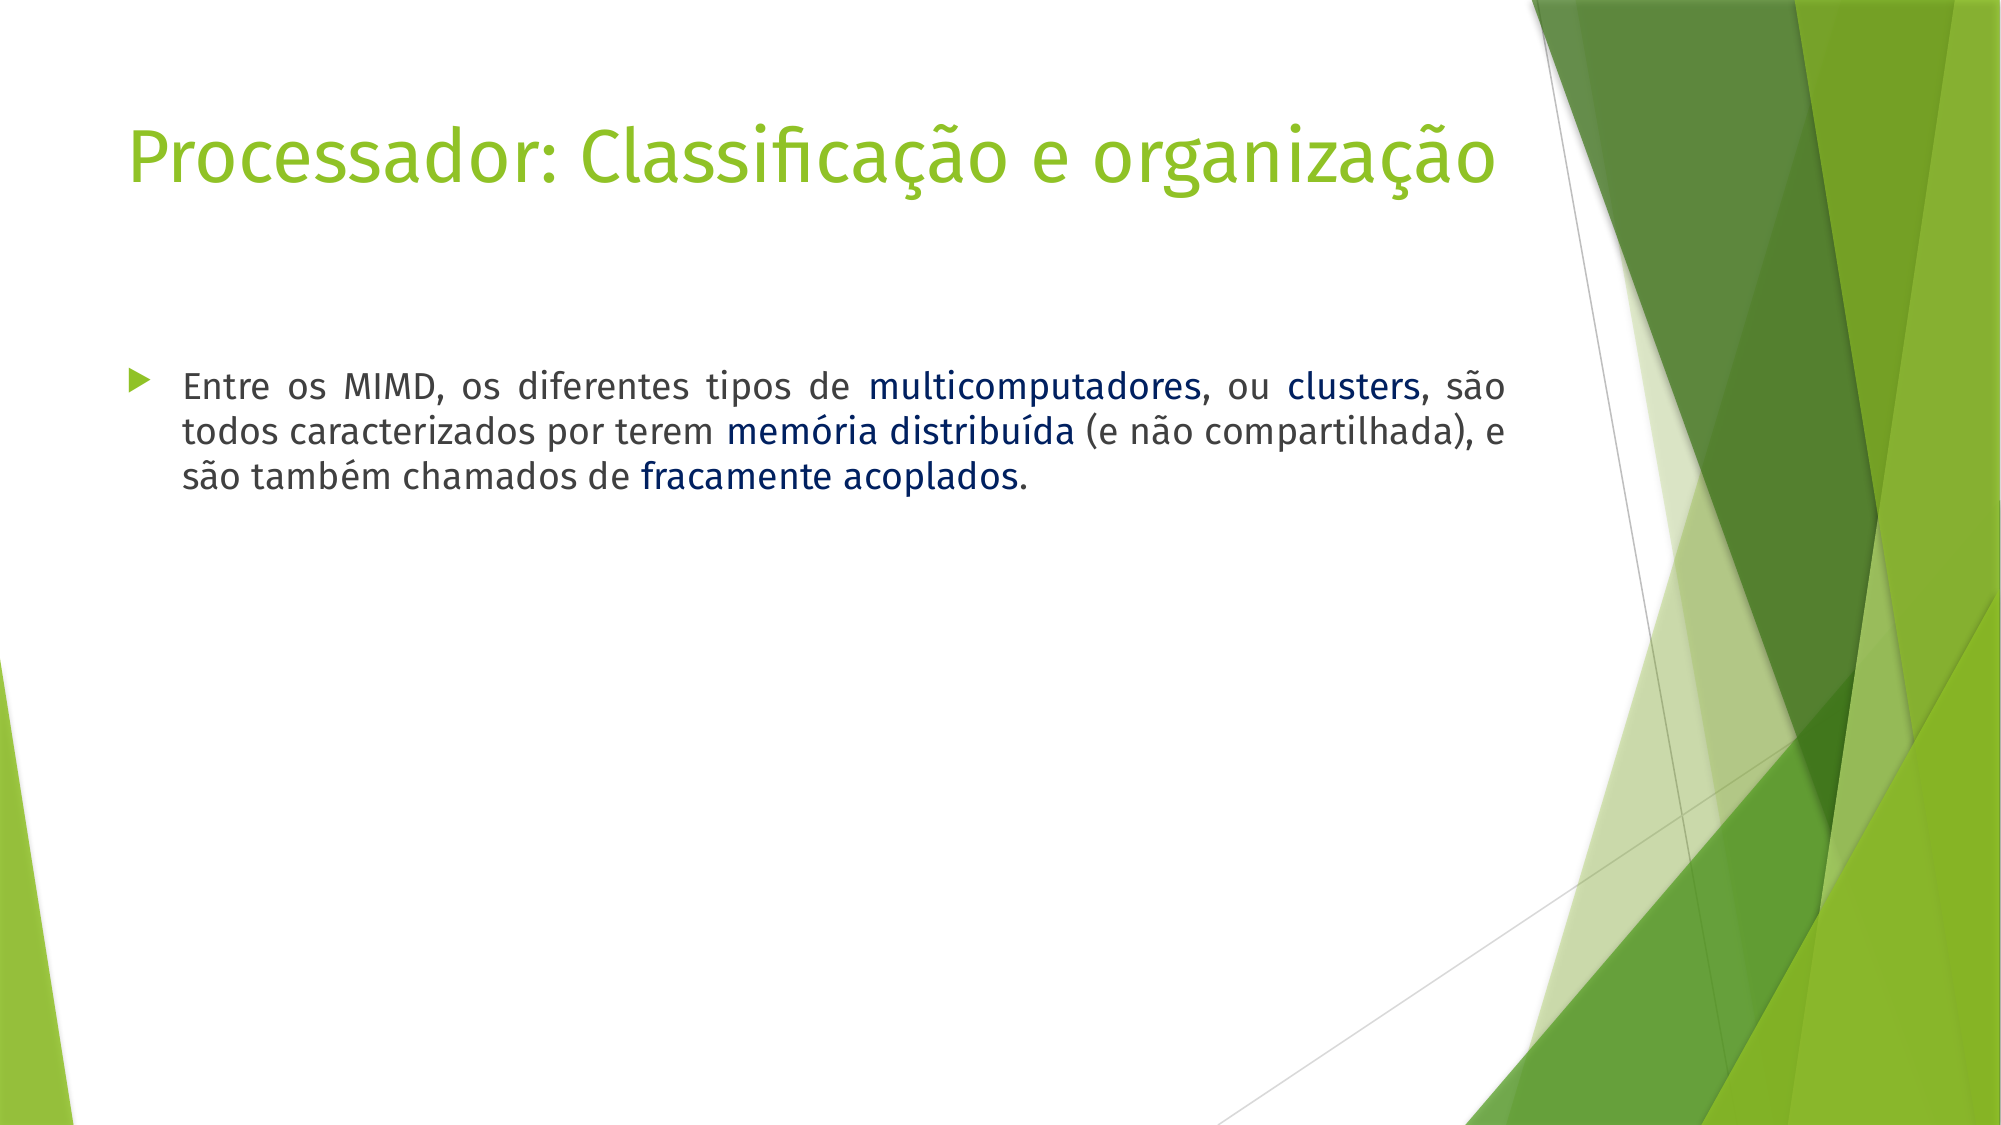

# Processador: Classificação e organização
Entre os MIMD, os diferentes tipos de multicomputadores, ou clusters, são todos caracterizados por terem memória distribuída (e não compartilhada), e são também chamados de fracamente acoplados.